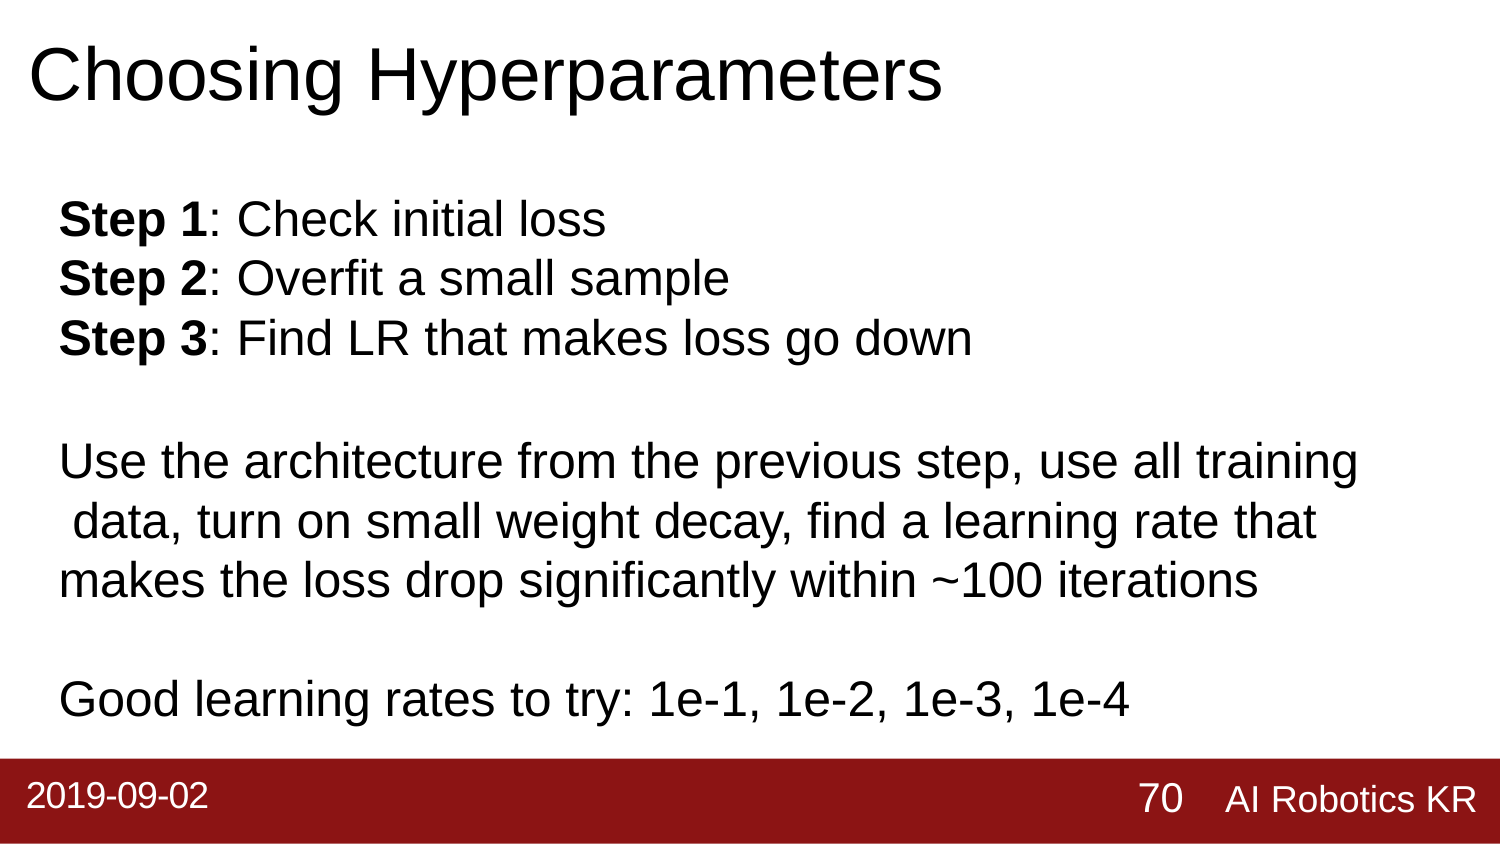

# Choosing Hyperparameters
Step 1: Check initial loss
Step 2: Overfit a small sample
Step 3: Find LR that makes loss go down

Use the architecture from the previous step, use all training  data, turn on small weight decay, find a learning rate that  makes the loss drop significantly within ~100 iterations

Good learning rates to try: 1e-1, 1e-2, 1e-3, 1e-4
AI Robotics KR
2019-09-02
70